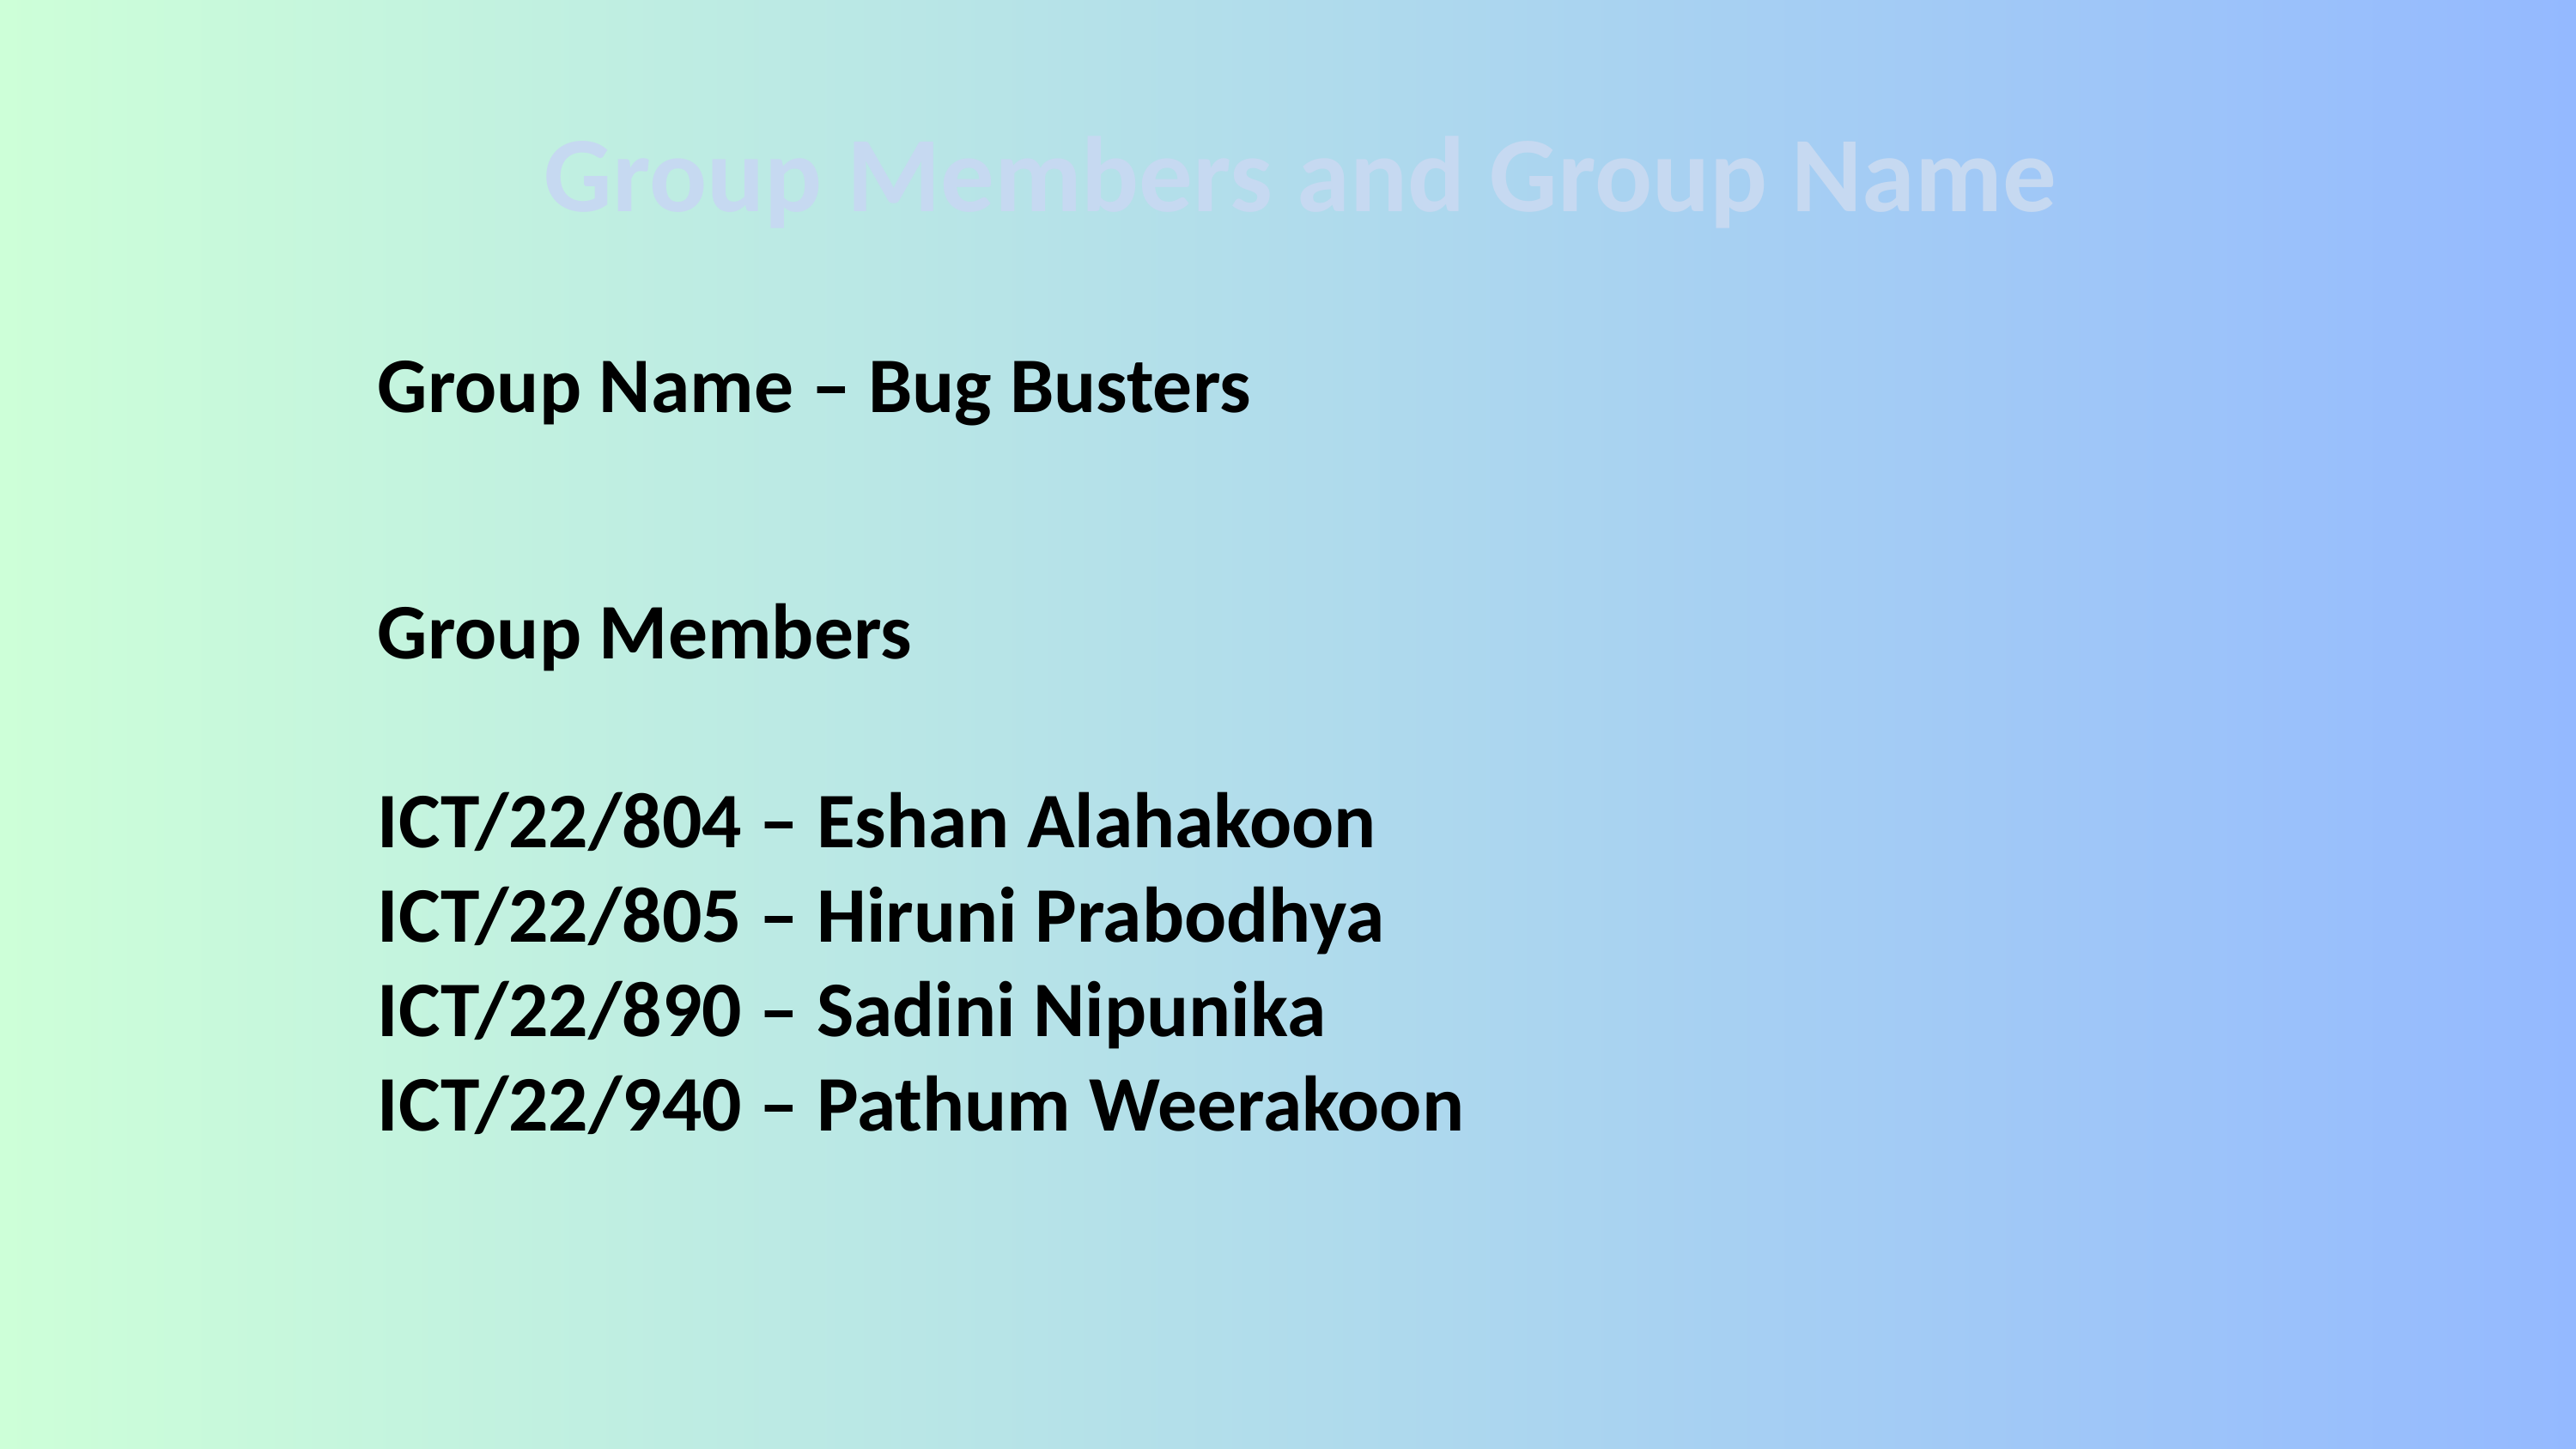

Group Members and Group Name
Group Name – Bug Busters
Group Members

ICT/22/804 – Eshan Alahakoon
ICT/22/805 – Hiruni Prabodhya
ICT/22/890 – Sadini Nipunika
ICT/22/940 – Pathum Weerakoon